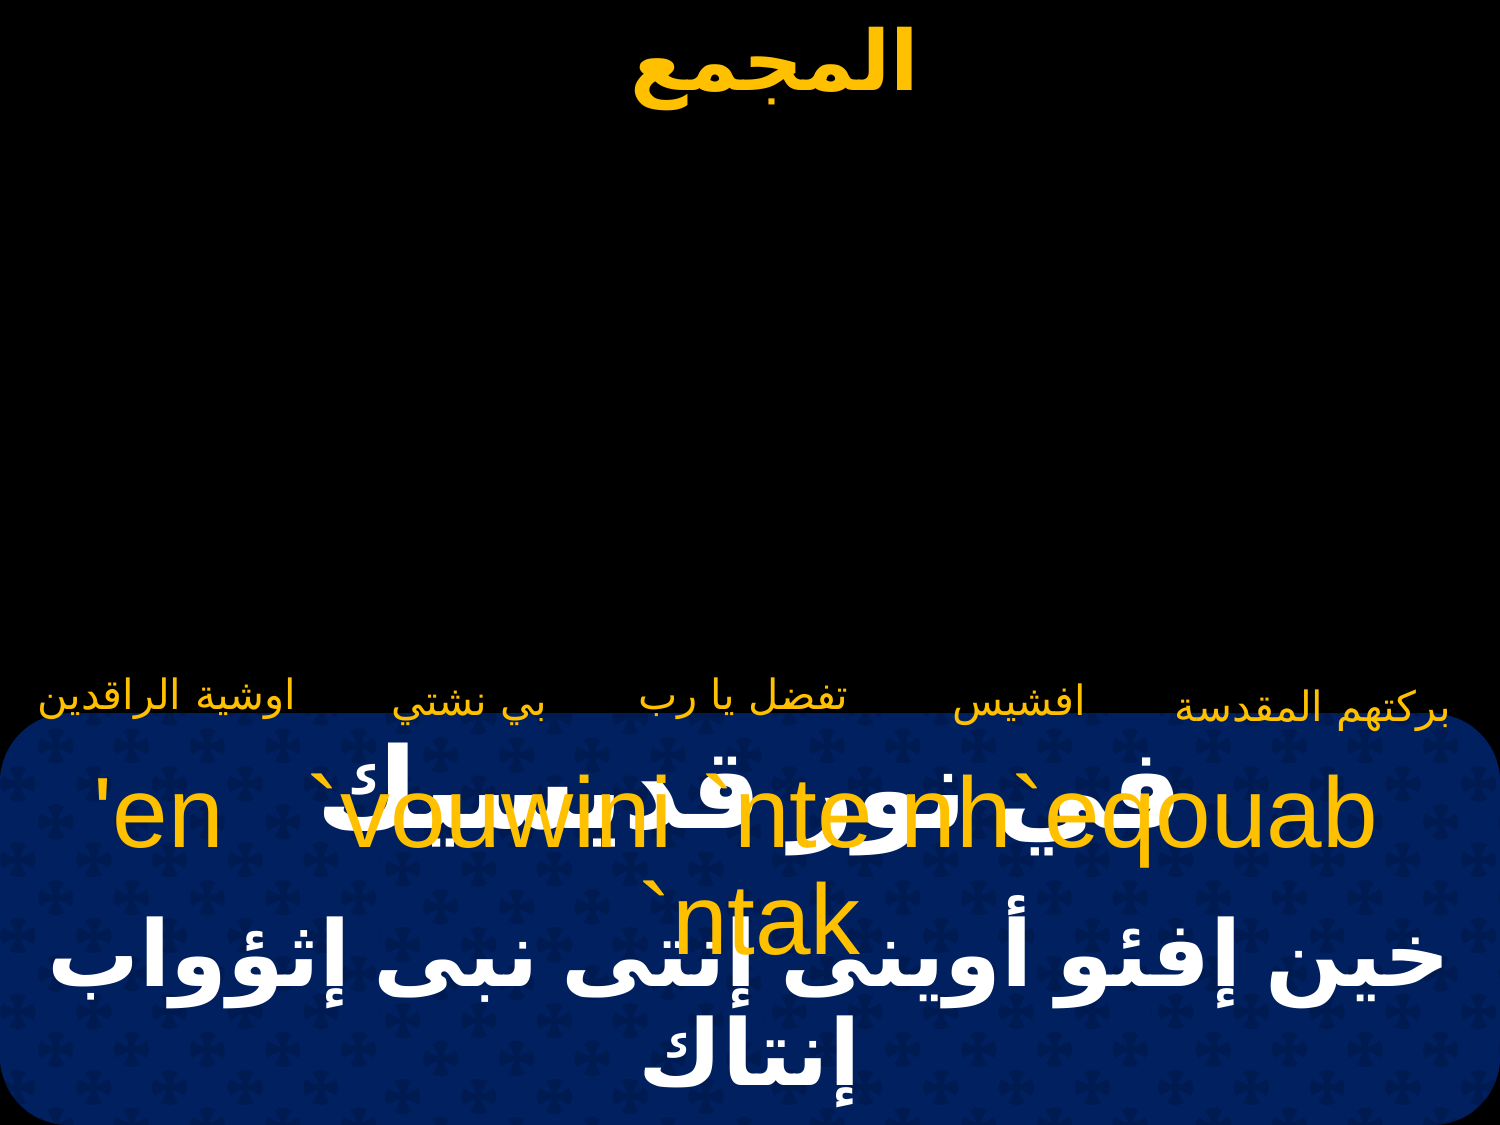

اوشية الراقدين
تفضل يا رب
بي نشتي
افشيس
بركتهم المقدسة
# في نور قديسيك
'en   `vouwini `nte nh`eqouab  `ntak
خين إفئو أوينى إنتى نبى إثؤواب إنتاك